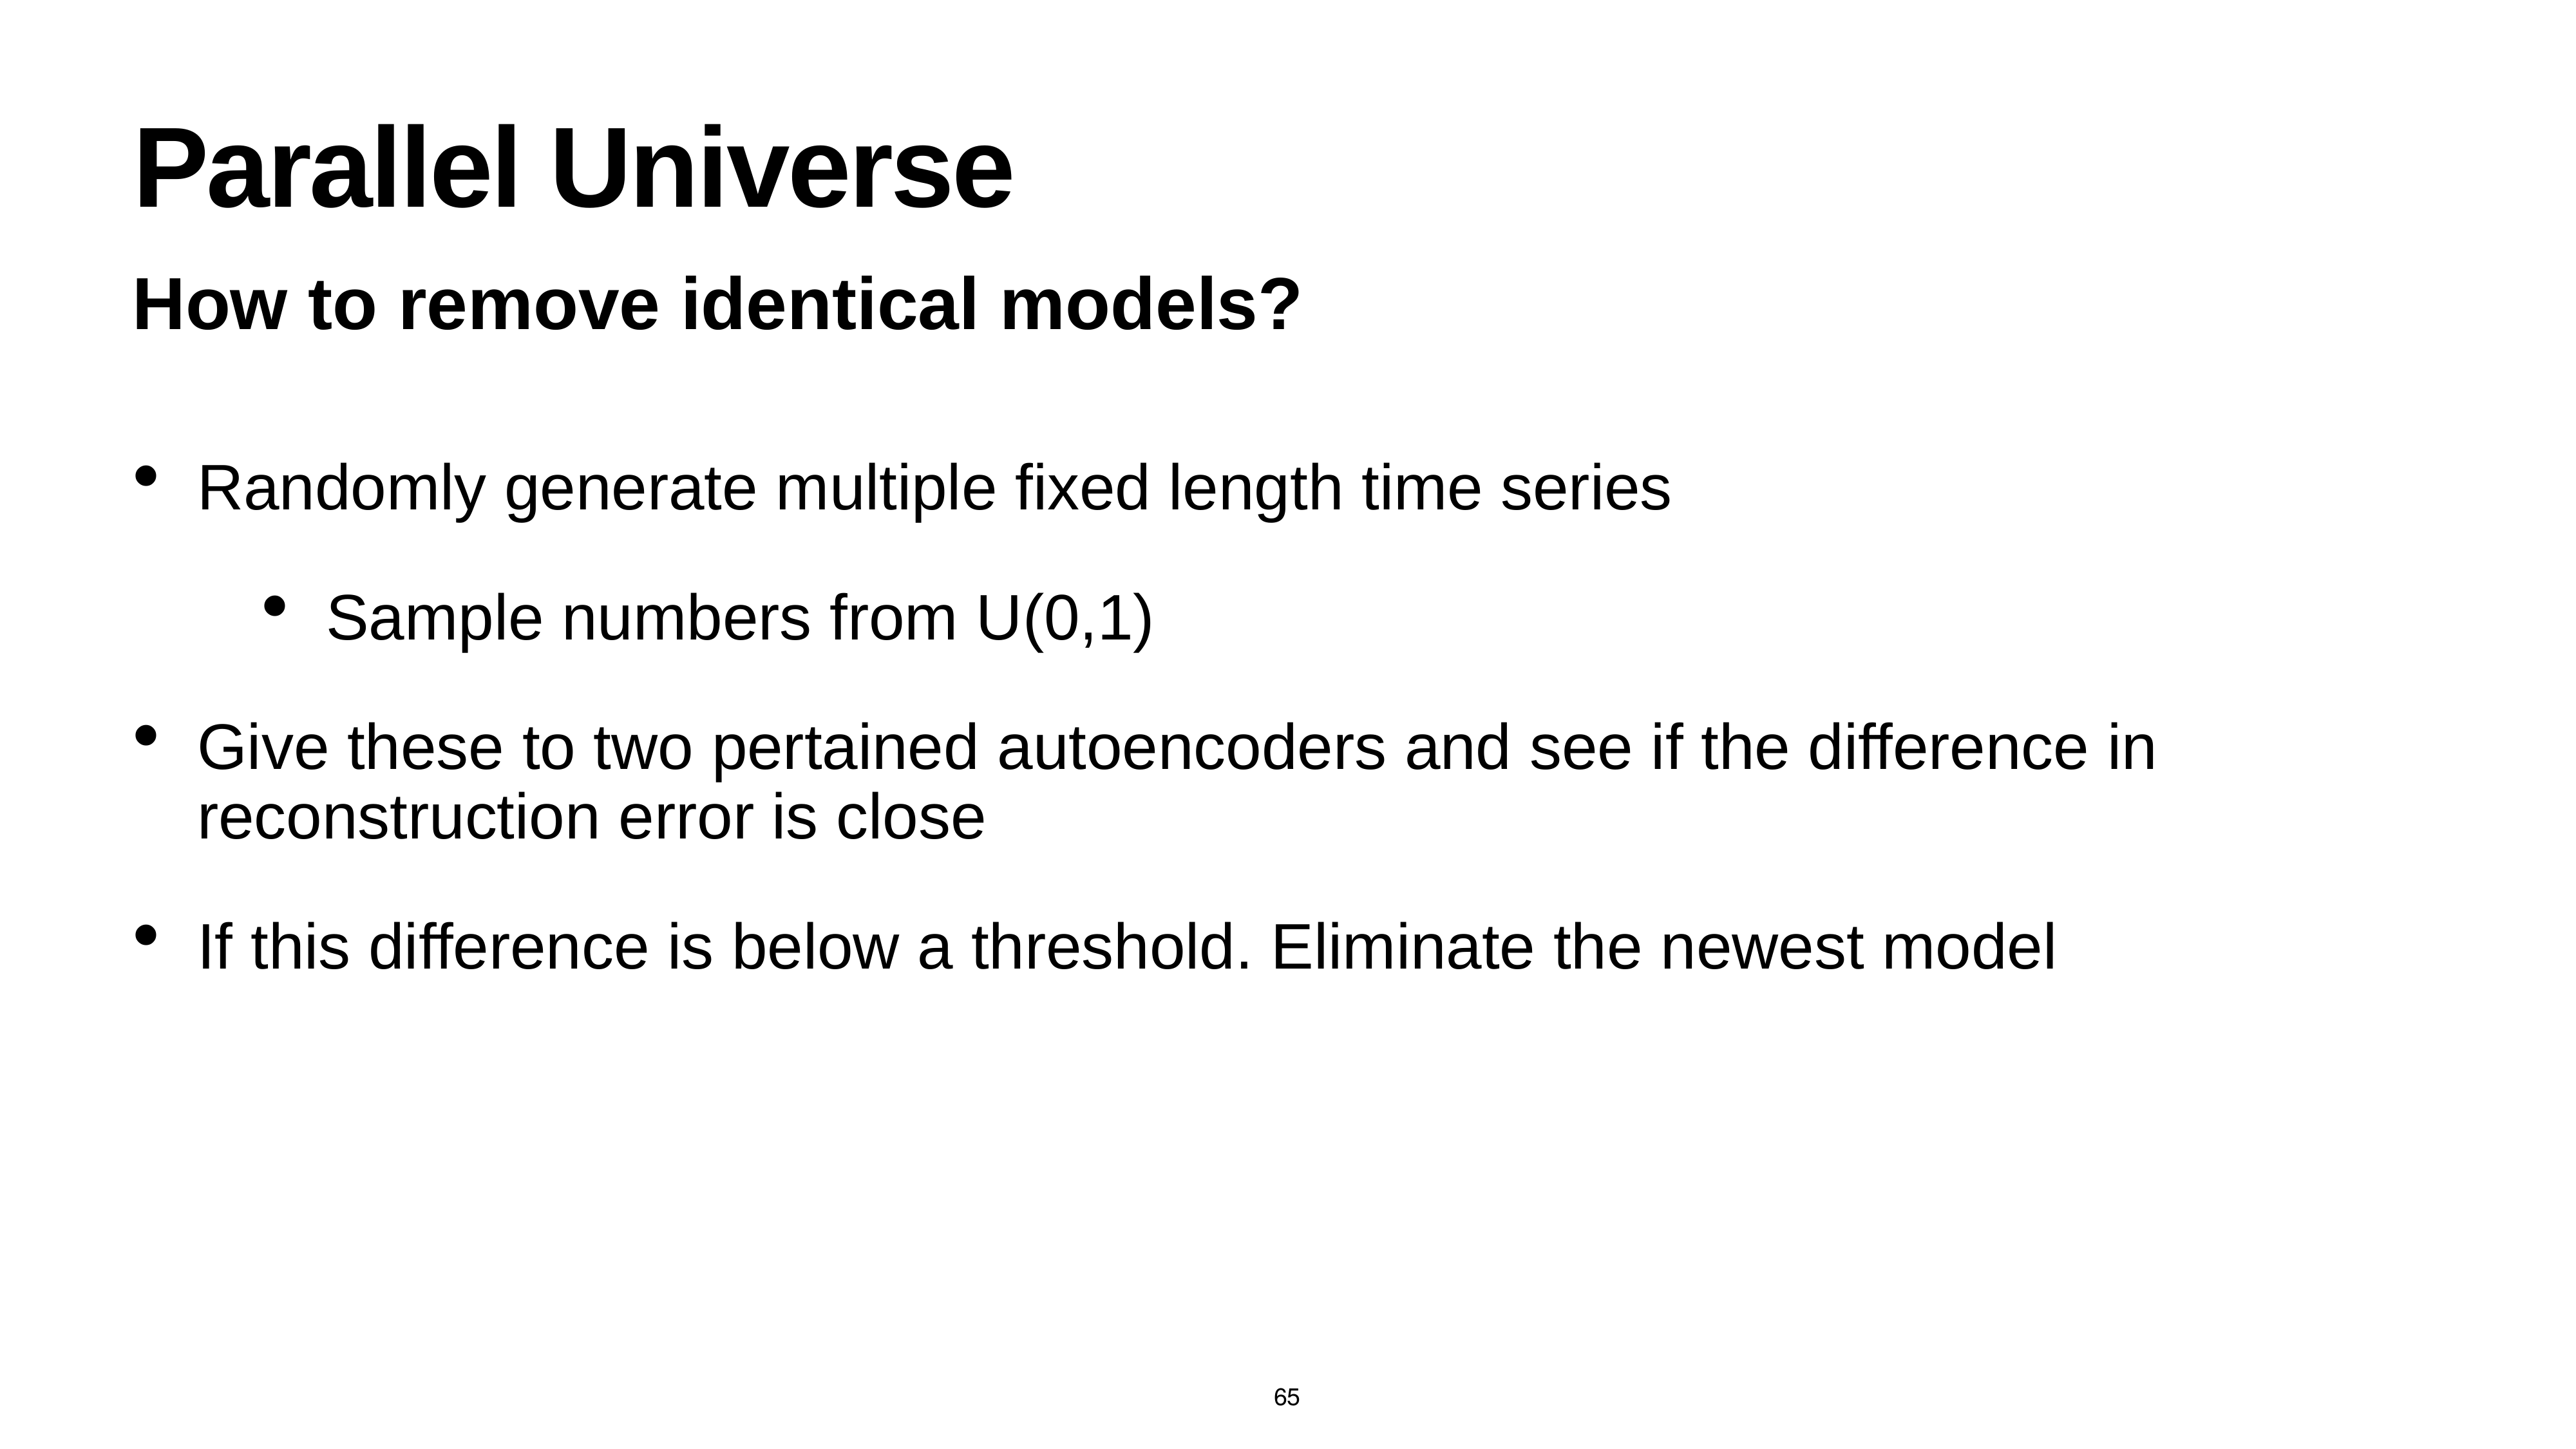

# Parallel Universe
How to remove identical models?
Randomly generate multiple fixed length time series
Sample numbers from U(0,1)
Give these to two pertained autoencoders and see if the difference in reconstruction error is close
If this difference is below a threshold. Eliminate the newest model
65